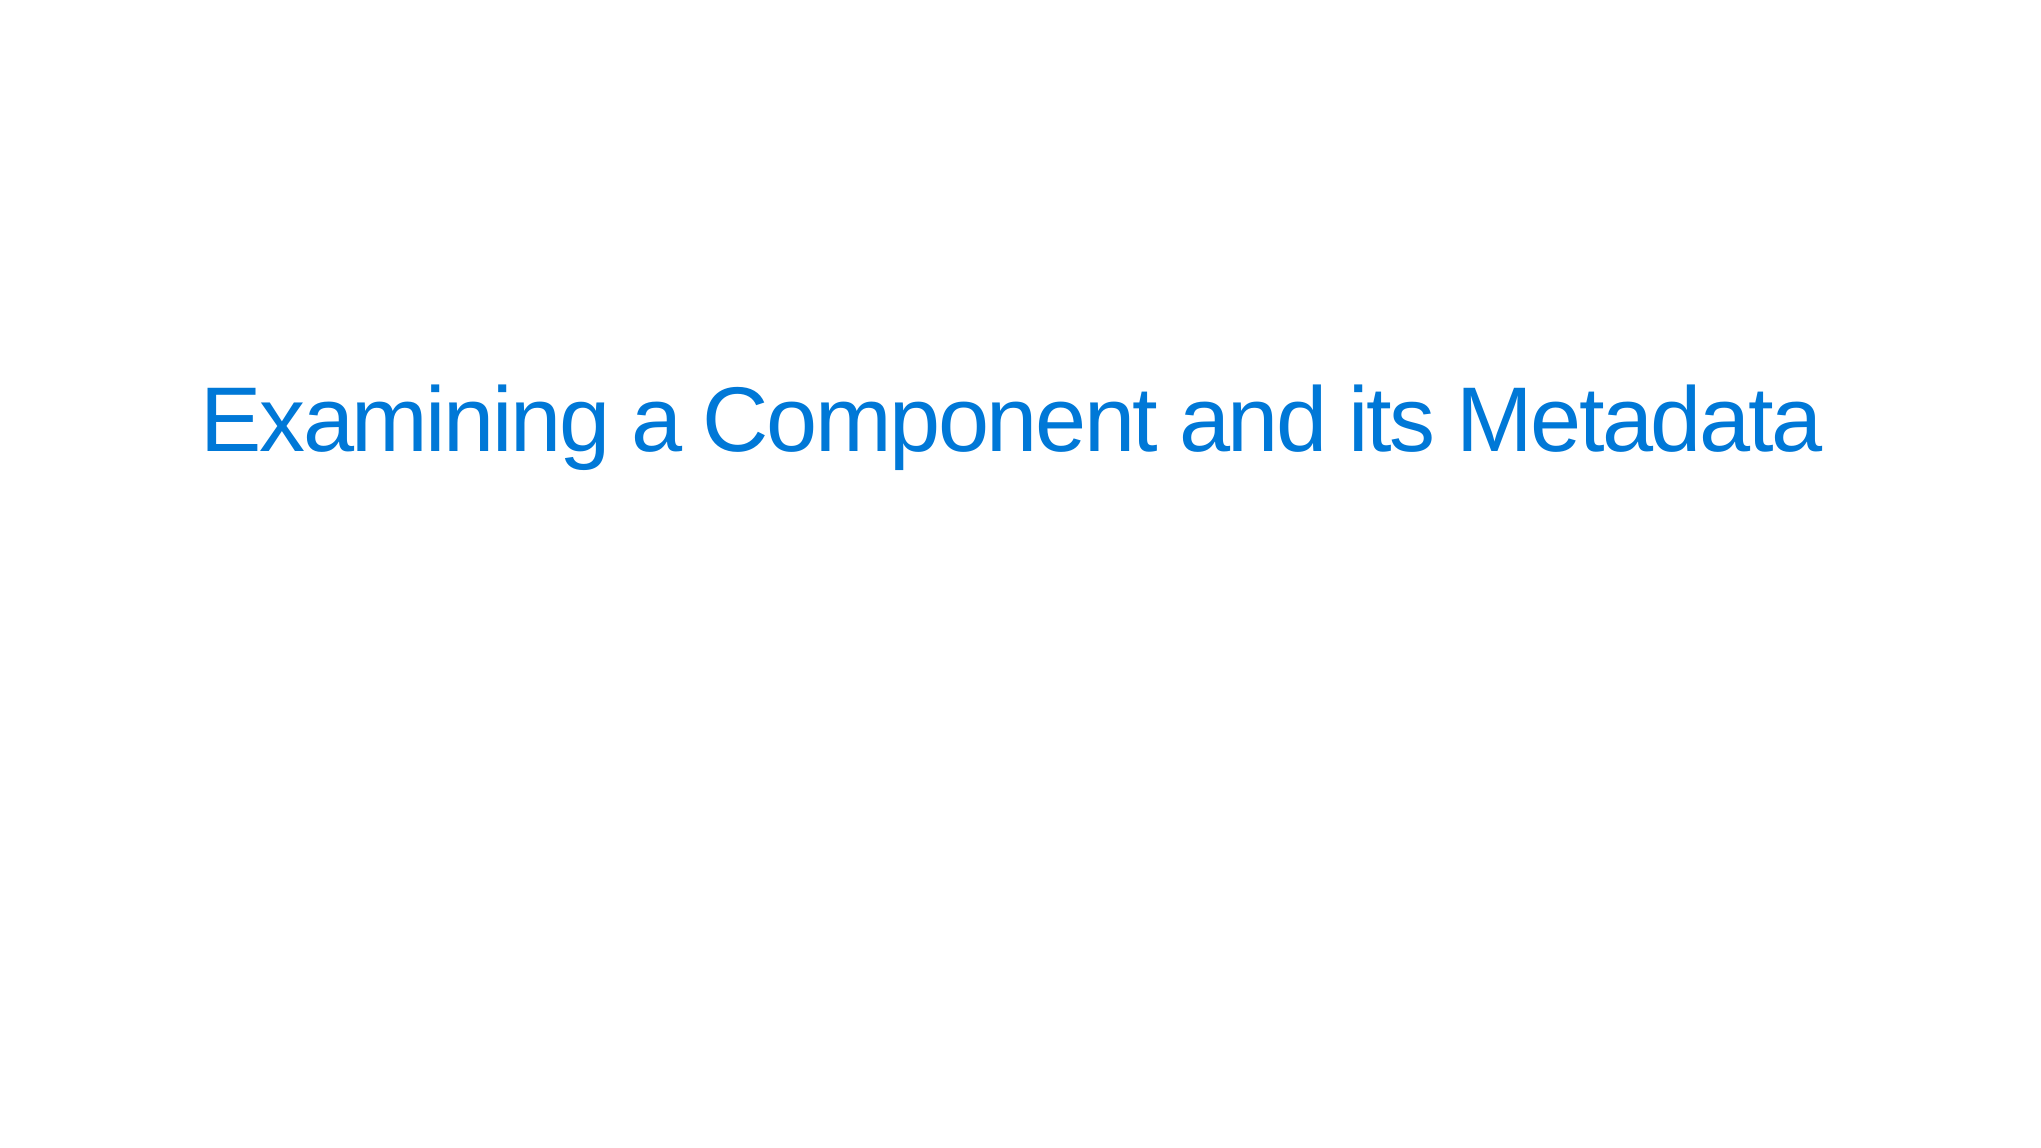

# Examining a Component and its Metadata